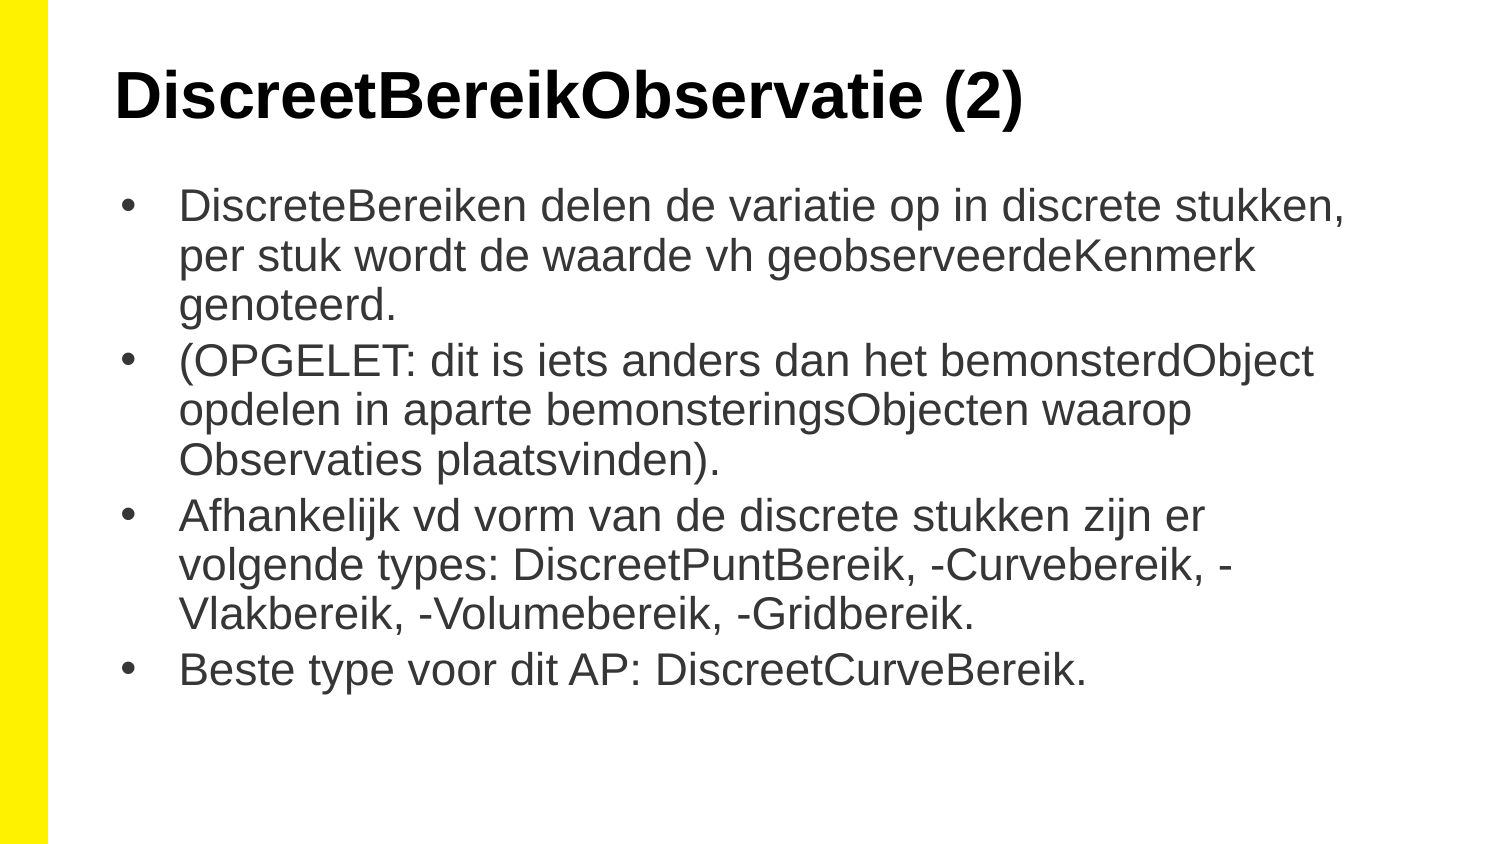

DiscreetBereikObservatie (2)
DiscreteBereiken delen de variatie op in discrete stukken, per stuk wordt de waarde vh geobserveerdeKenmerk genoteerd.
(OPGELET: dit is iets anders dan het bemonsterdObject opdelen in aparte bemonsteringsObjecten waarop Observaties plaatsvinden).
Afhankelijk vd vorm van de discrete stukken zijn er volgende types: DiscreetPuntBereik, -Curvebereik, -Vlakbereik, -Volumebereik, -Gridbereik.
Beste type voor dit AP: DiscreetCurveBereik.